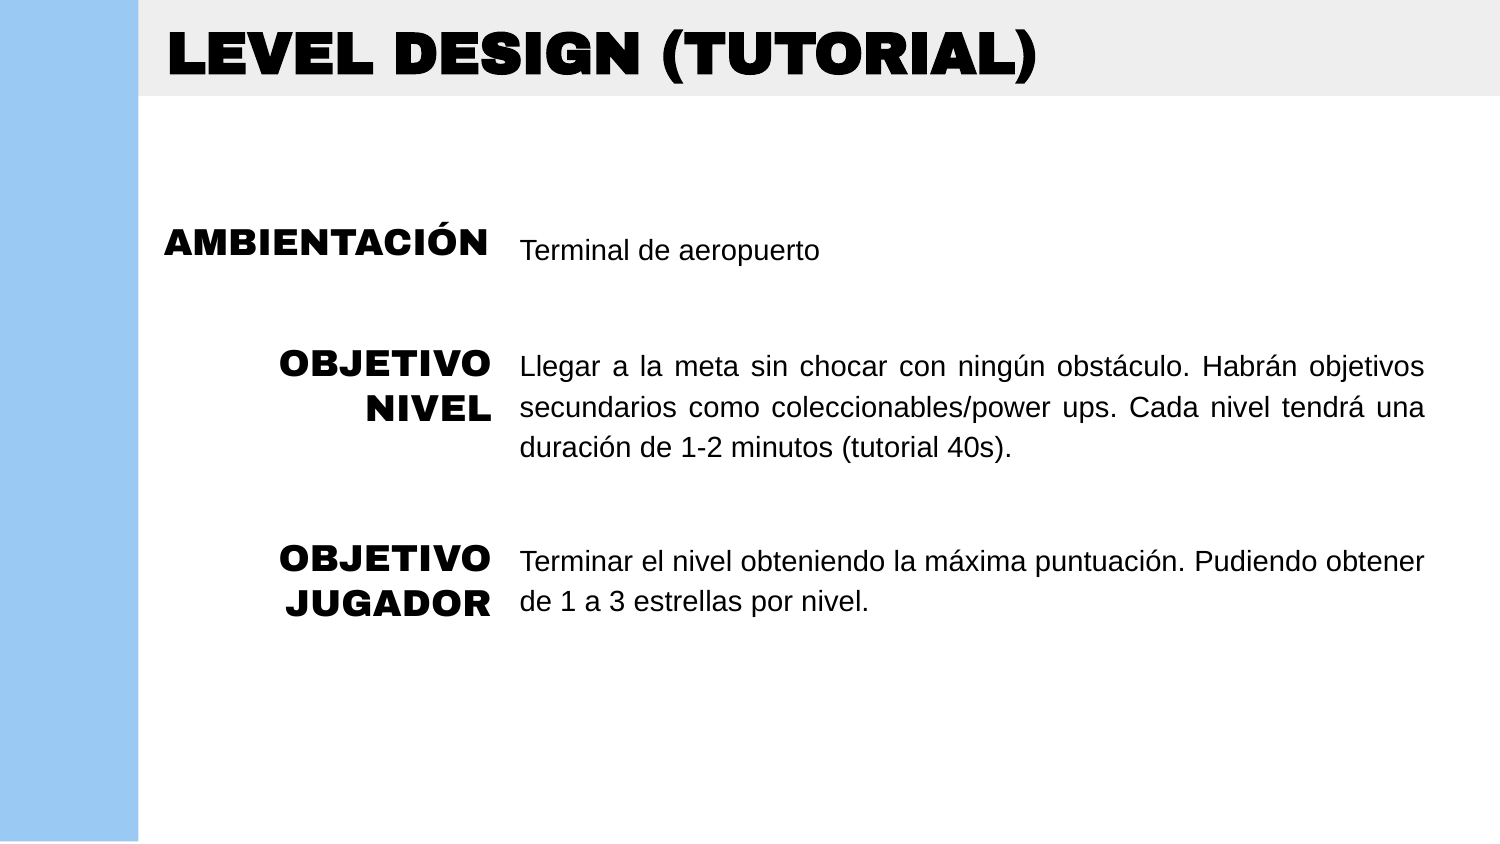

LEVEL DESIGN (TUTORIAL)

AMBIENTACIÓN
Terminal de aeropuerto
OBJETIVO
NIVEL
Llegar a la meta sin chocar con ningún obstáculo. Habrán objetivos secundarios como coleccionables/power ups. Cada nivel tendrá una duración de 1-2 minutos (tutorial 40s).

OBJETIVO
JUGADOR
Terminar el nivel obteniendo la máxima puntuación. Pudiendo obtener de 1 a 3 estrellas por nivel.